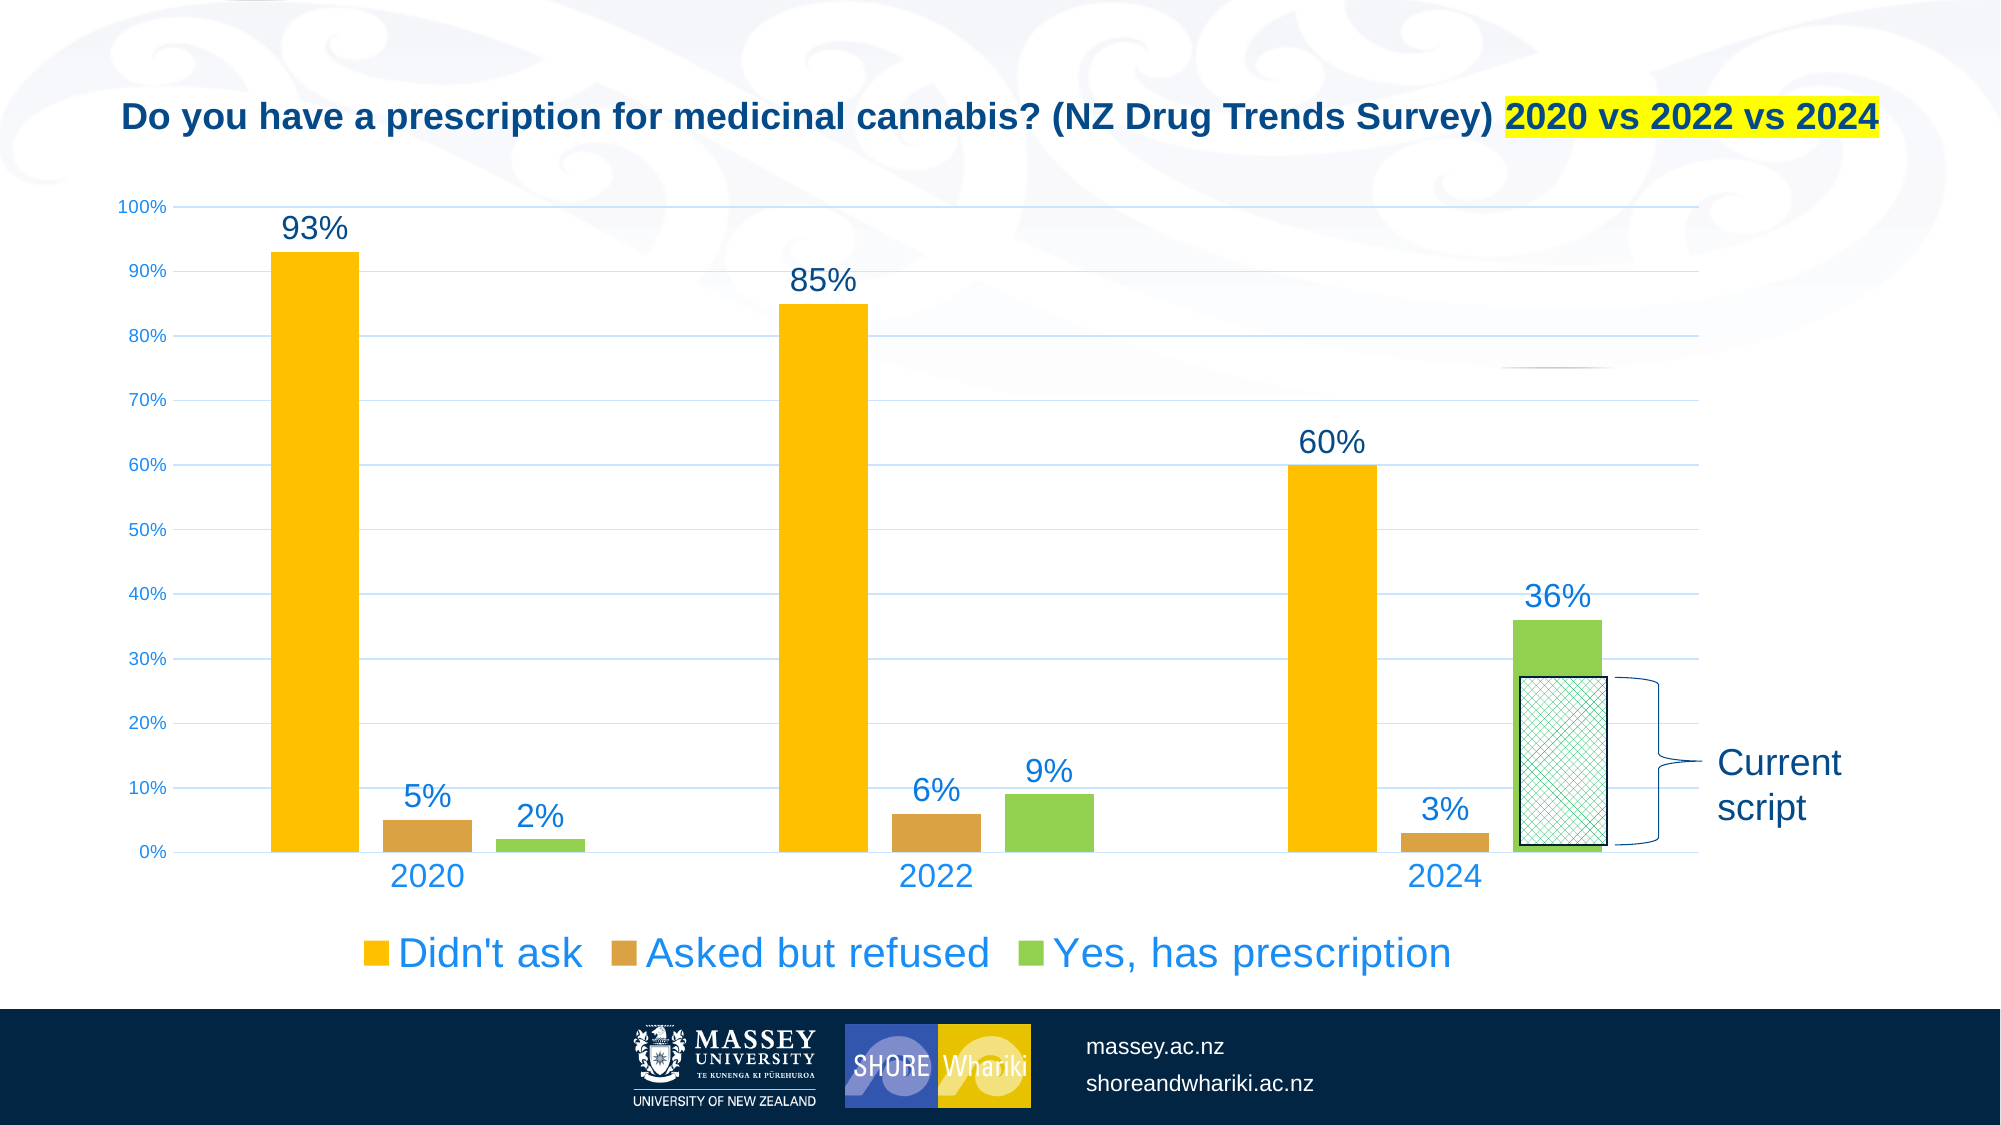

Do you have a prescription for medicinal cannabis? (NZ Drug Trends Survey) 2020 vs 2022 vs 2024

### Chart

| Category | Didn't ask | Asked but refused | Yes, has prescription |
|---|---|---|---|
| 2020 | 0.93 | 0.05 | 0.02 |
| 2022 | 0.85 | 0.06 | 0.09 |
| 2024 | 0.6 | 0.03 | 0.36 |

Current script